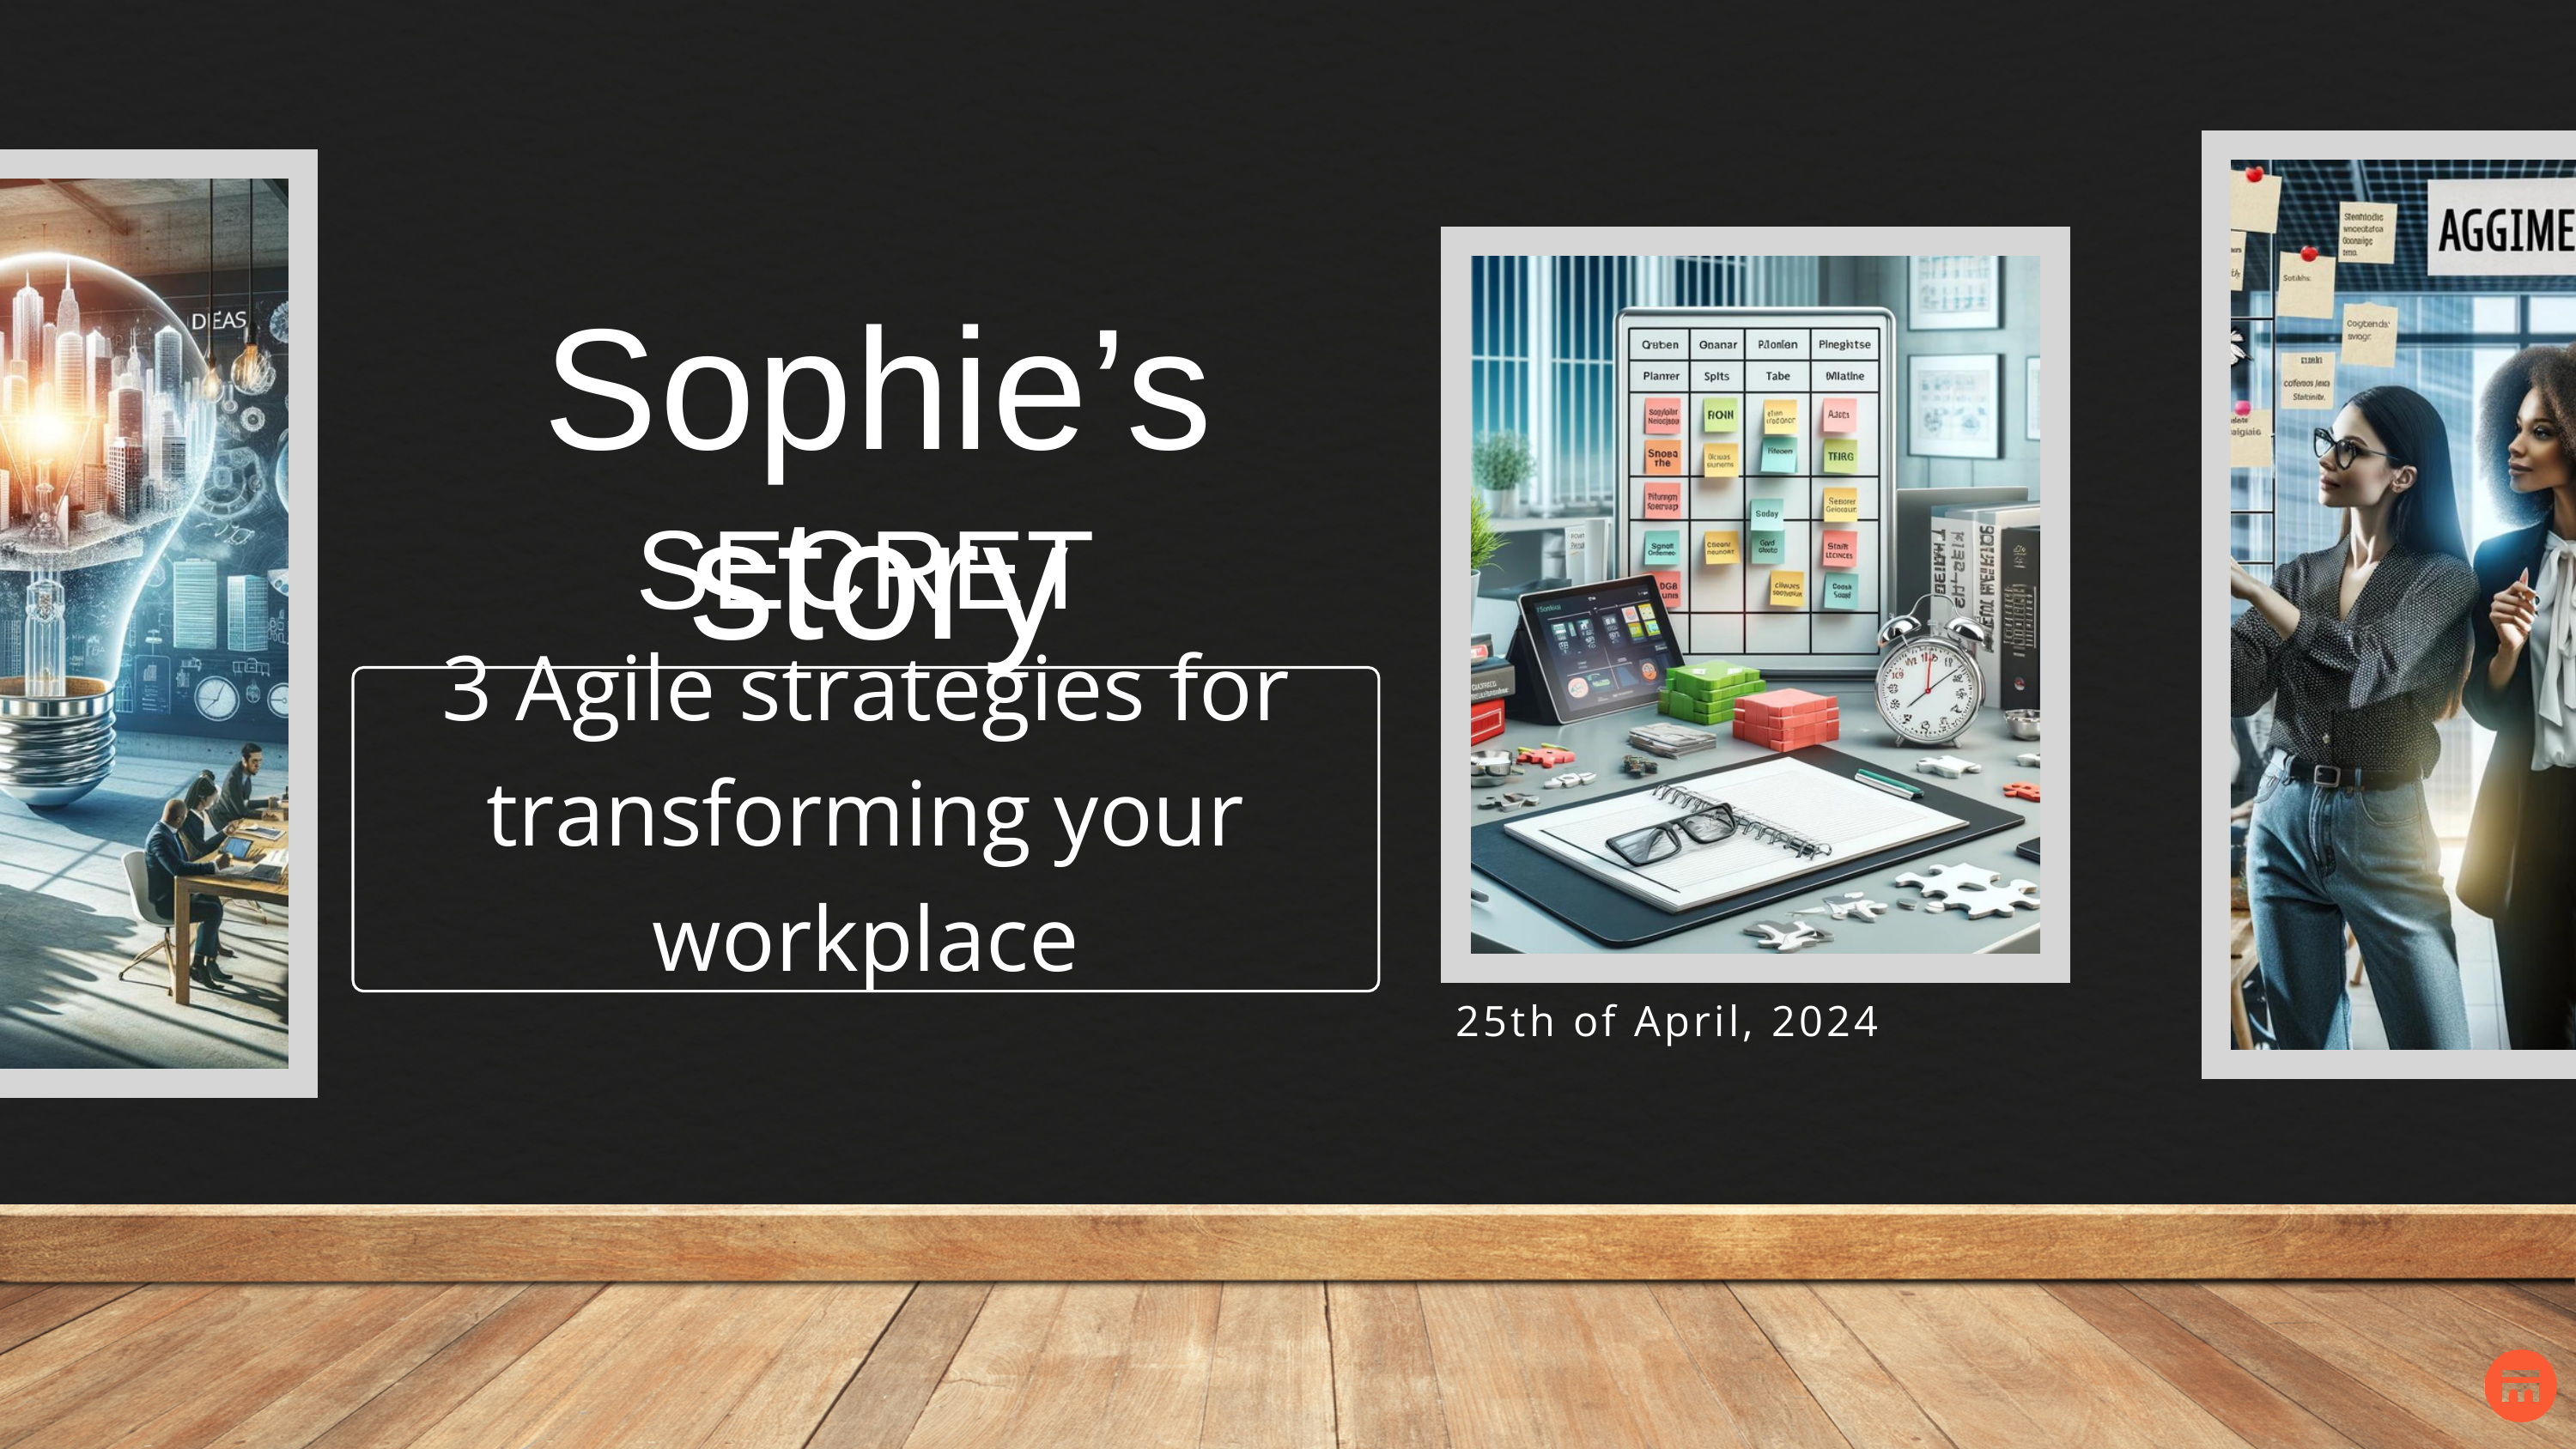

Sophie’s story
SECRET

3 Agile strategies for transforming your workplace
25th of April, 2024